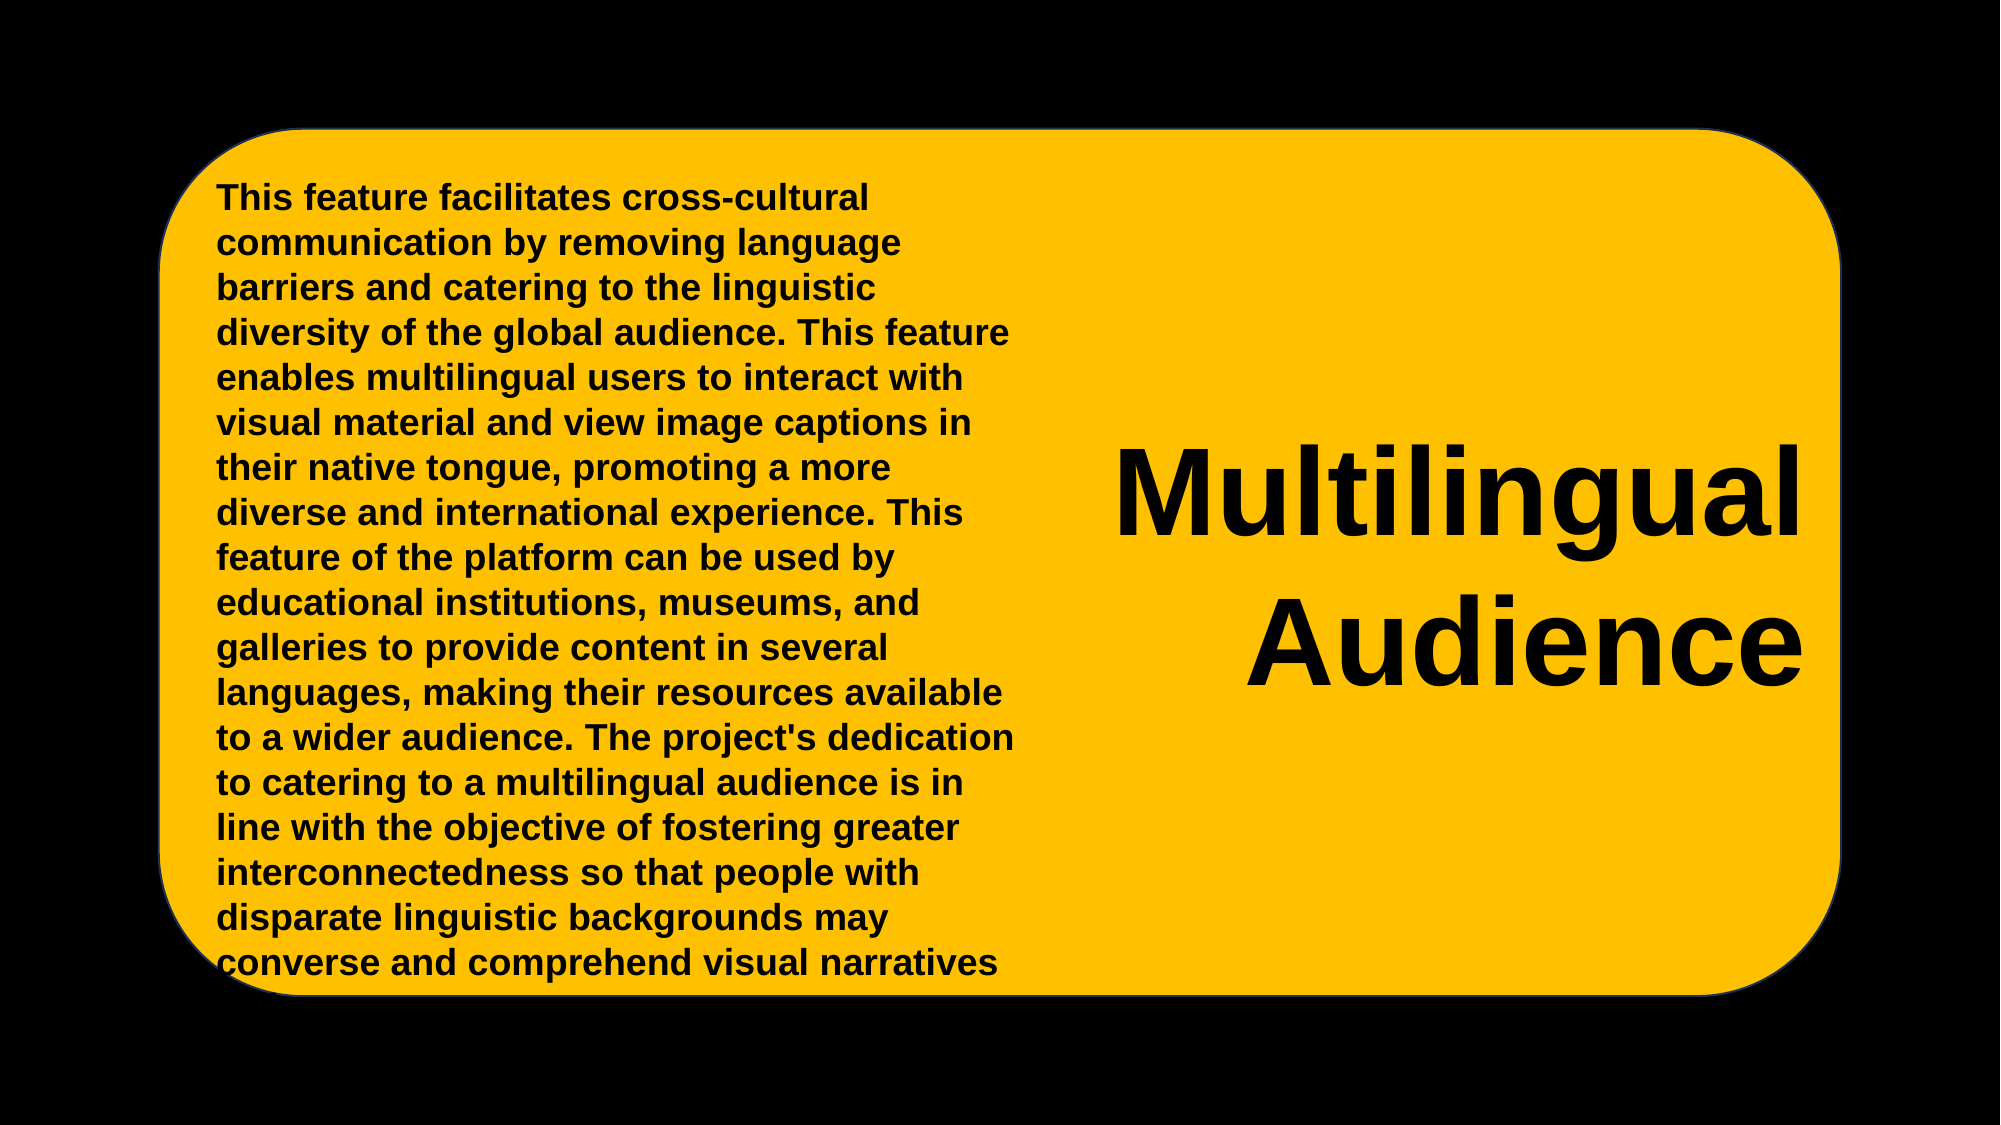

This feature facilitates cross-cultural communication by removing language barriers and catering to the linguistic diversity of the global audience. This feature enables multilingual users to interact with visual material and view image captions in their native tongue, promoting a more diverse and international experience. This feature of the platform can be used by educational institutions, museums, and galleries to provide content in several languages, making their resources available to a wider audience. The project's dedication to catering to a multilingual audience is in line with the objective of fostering greater interconnectedness so that people with disparate linguistic backgrounds may converse and comprehend visual narratives with ease.
Multilingual Audience